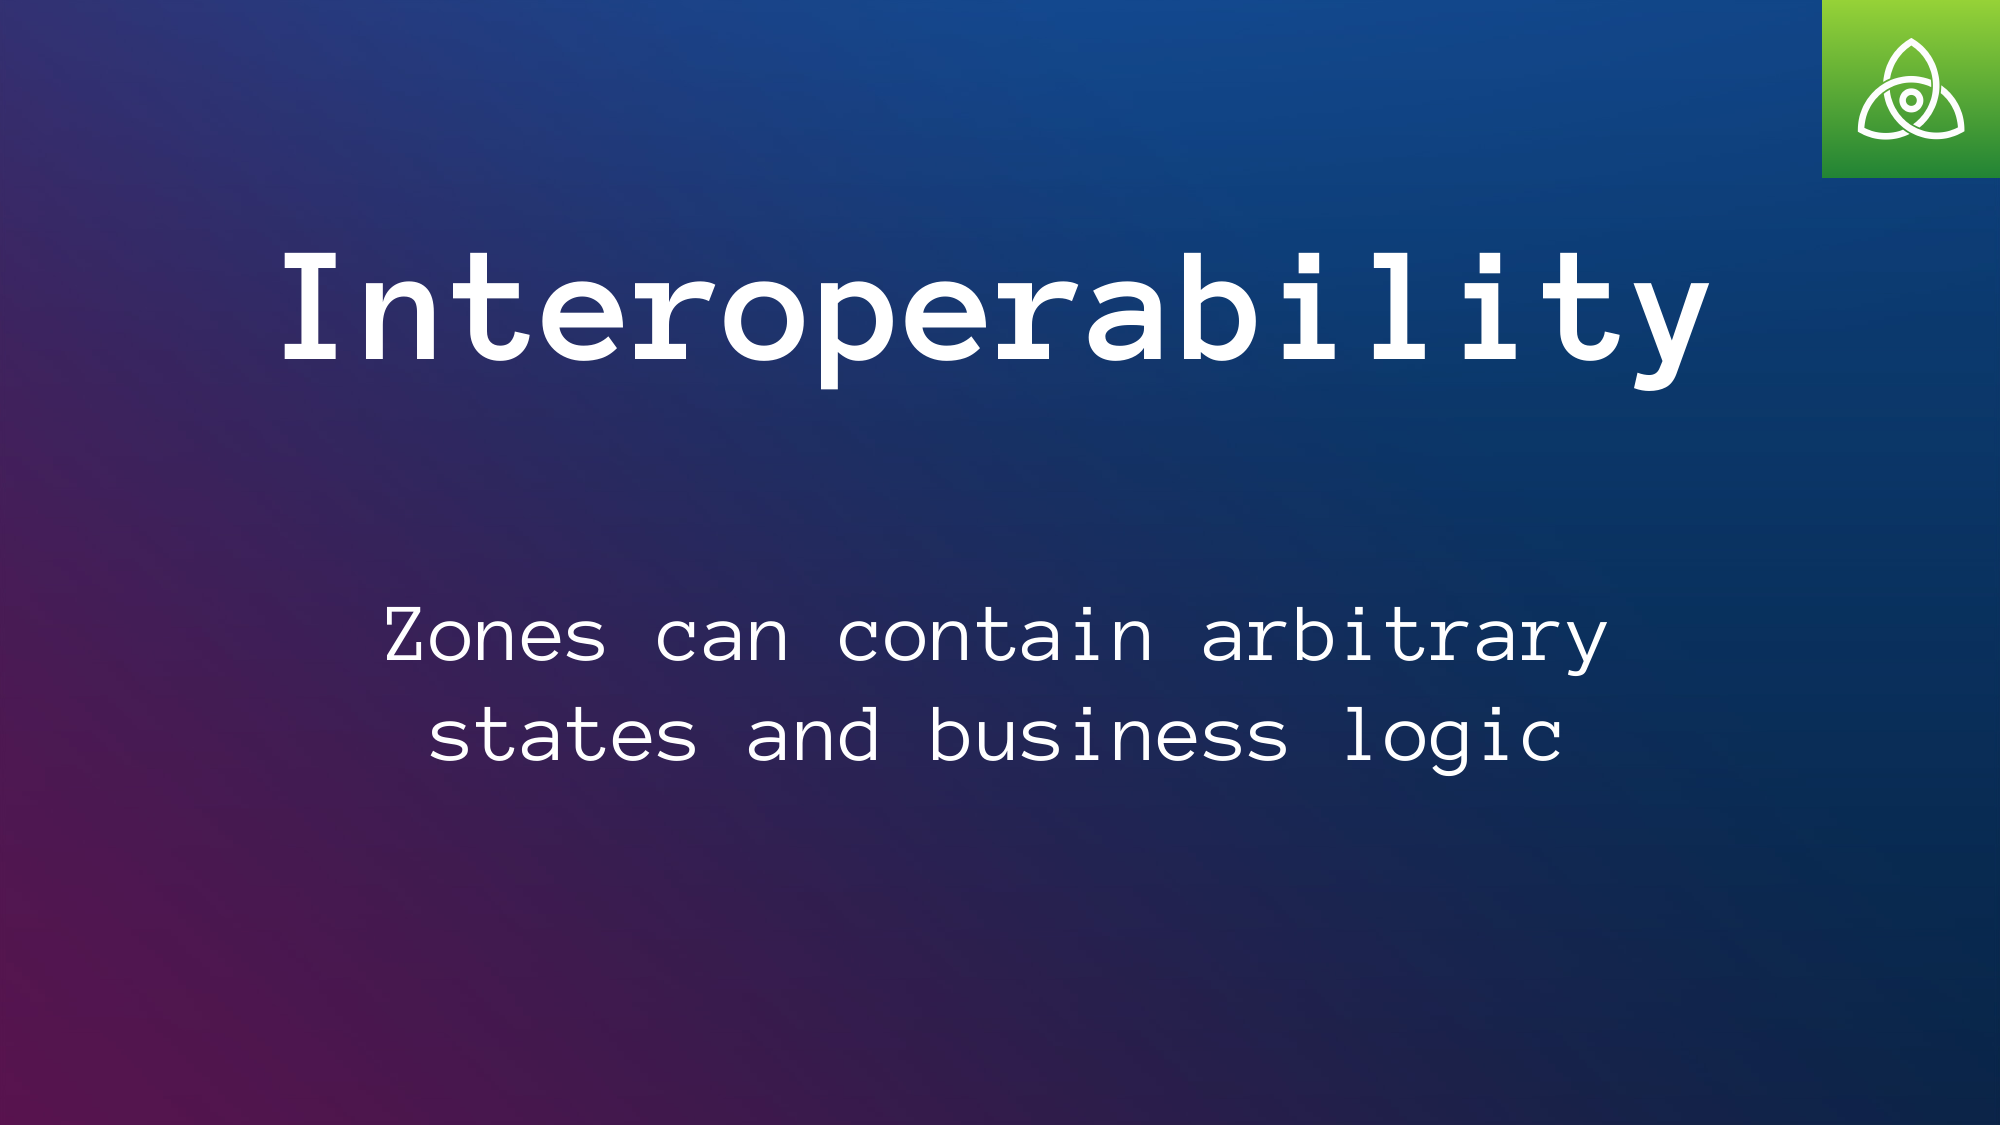

# Interoperability
Zones can contain arbitrary states and business logic